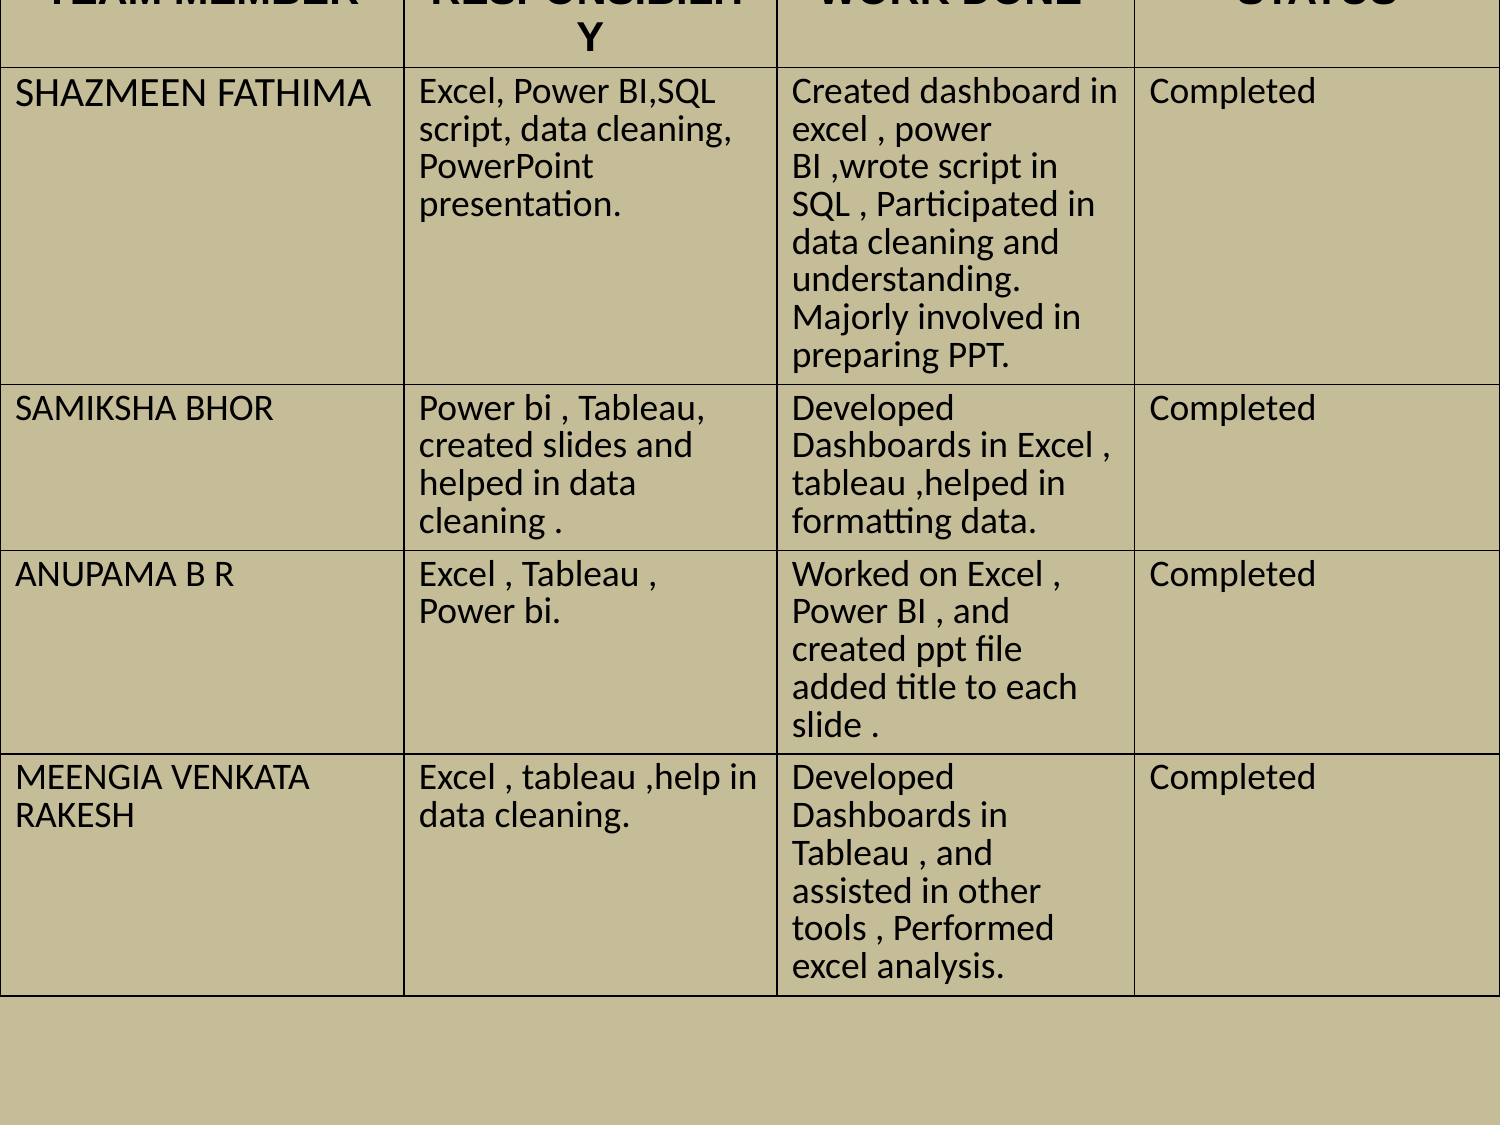

INDIVIDUAL TEAM UPDATES
| TEAM MEMBER | RESPONSIBILITY | WORK DONE | STATUS |
| --- | --- | --- | --- |
| SHAZMEEN FATHIMA | Excel, Power BI,SQL script, data cleaning, PowerPoint presentation. | Created dashboard in excel , power BI ,wrote script in SQL , Participated in data cleaning and understanding. Majorly involved in preparing PPT. | Completed |
| SAMIKSHA BHOR | Power bi , Tableau, created slides and helped in data cleaning . | Developed Dashboards in Excel , tableau ,helped in formatting data. | Completed |
| ANUPAMA B R | Excel , Tableau , Power bi. | Worked on Excel , Power BI , and created ppt file added title to each slide . | Completed |
| MEENGIA VENKATA RAKESH | Excel , tableau ,help in data cleaning. | Developed Dashboards in Tableau , and assisted in other tools , Performed excel analysis. | Completed |